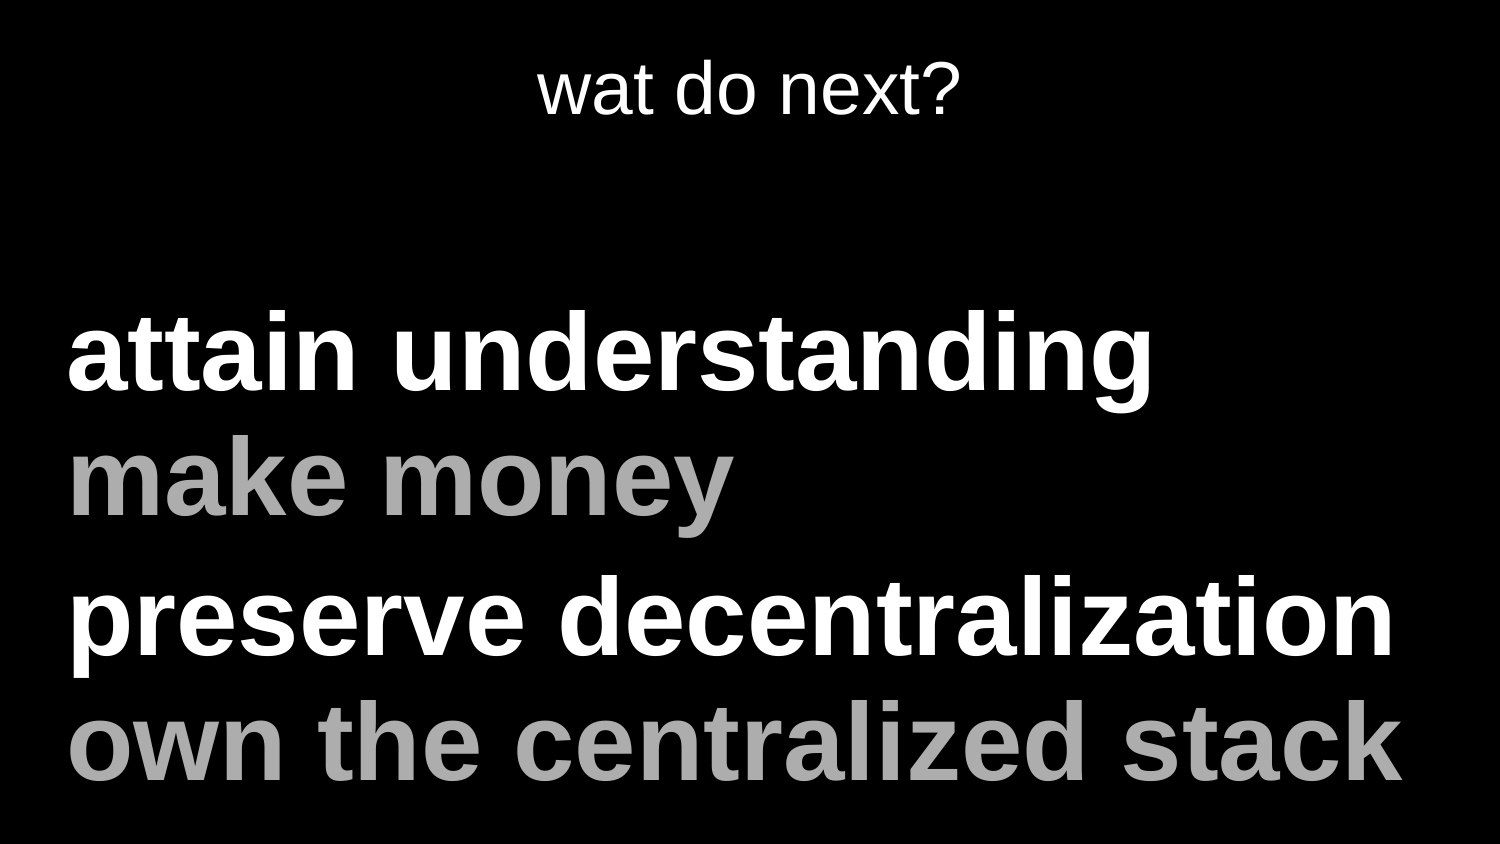

# wat do next?
attain understanding

preserve decentralization
make money

own the centralized stack